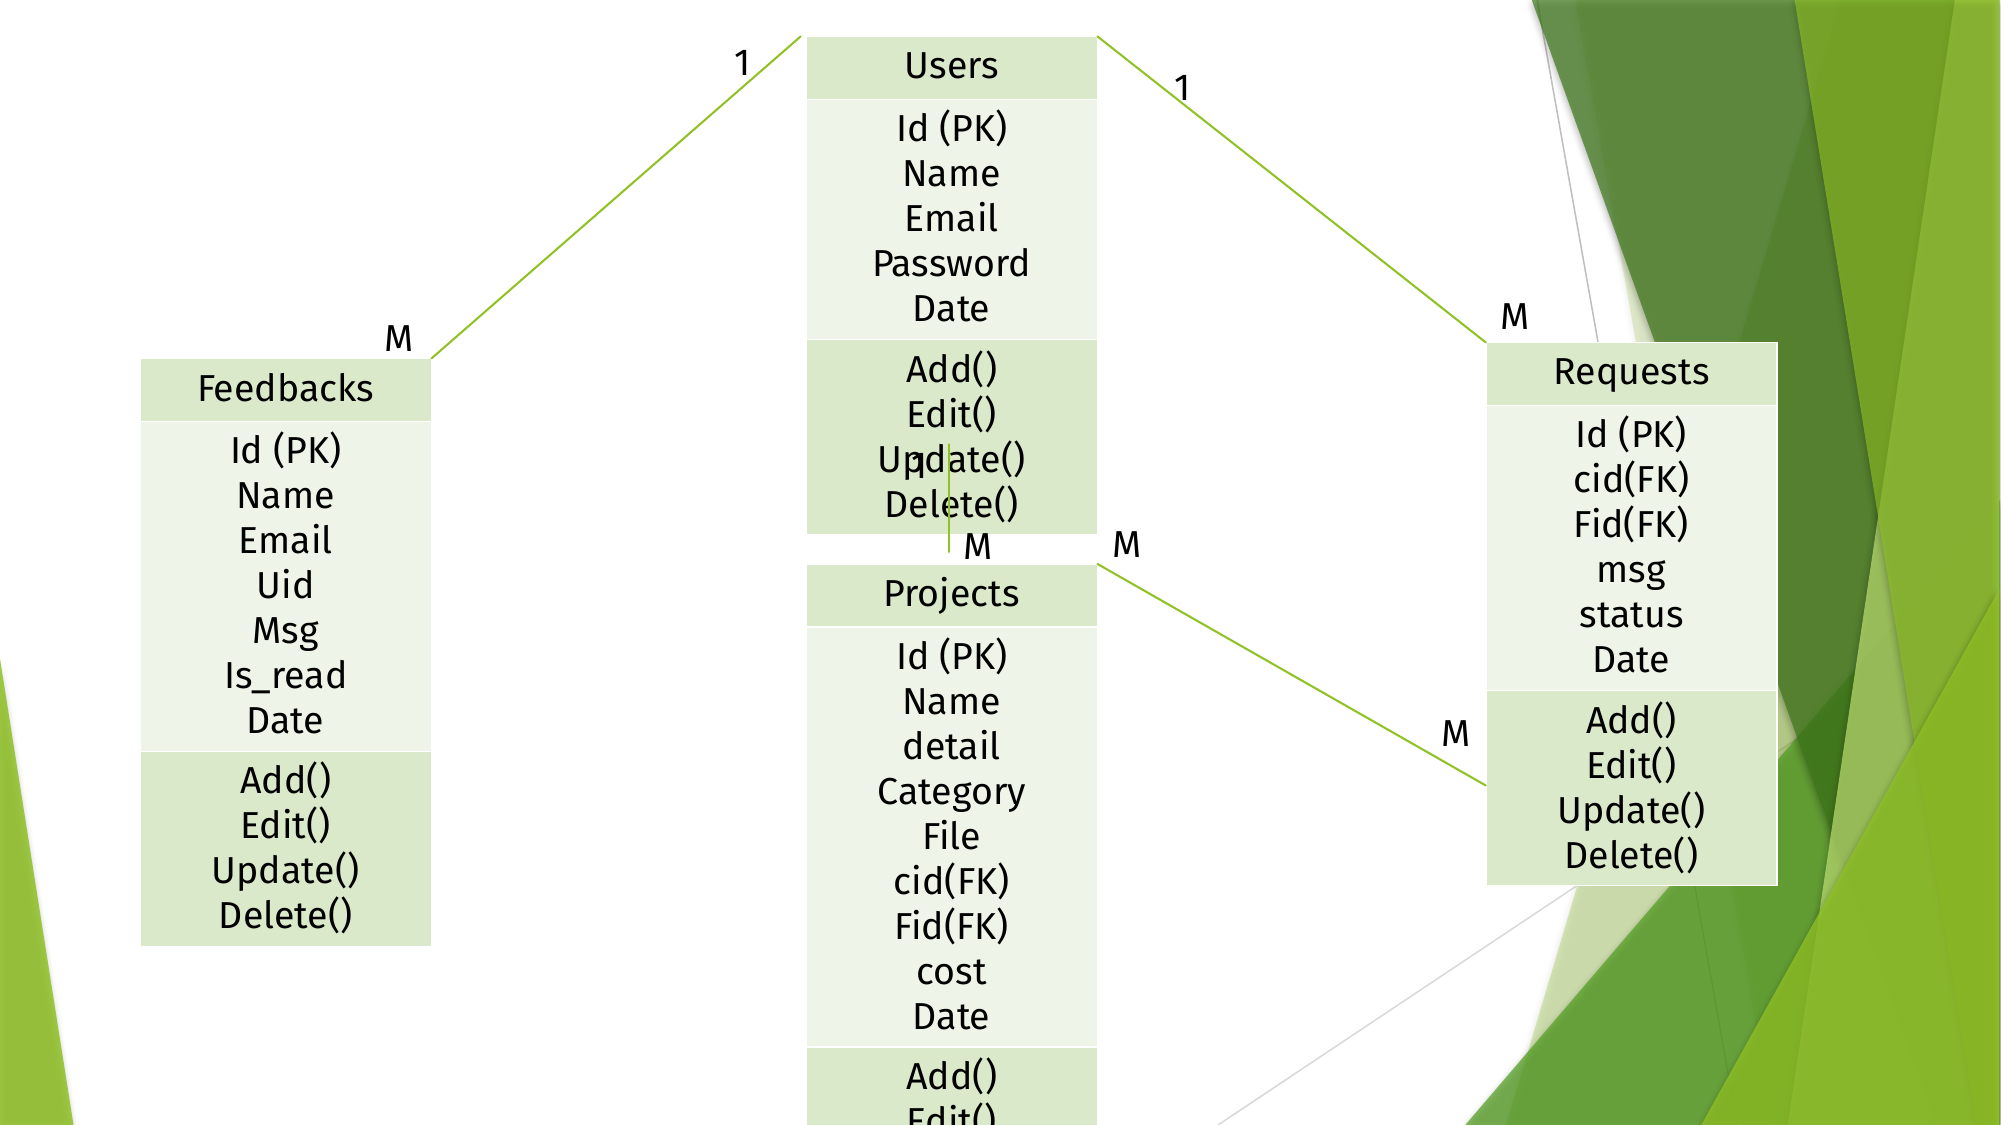

#
1
| Users |
| --- |
| Id (PK) Name Email Password Date |
| Add() Edit() Update() Delete() |
1
M
M
| Requests |
| --- |
| Id (PK) cid(FK) Fid(FK) msg status Date |
| Add() Edit() Update() Delete() |

| Feedbacks |
| --- |
| Id (PK) Name Email Uid Msg Is\_read Date |
| Add() Edit() Update() Delete() |
1
M
M
| Projects |
| --- |
| Id (PK) Name detail Category File cid(FK) Fid(FK) cost Date |
| Add() Edit() Update() Delete() |
M